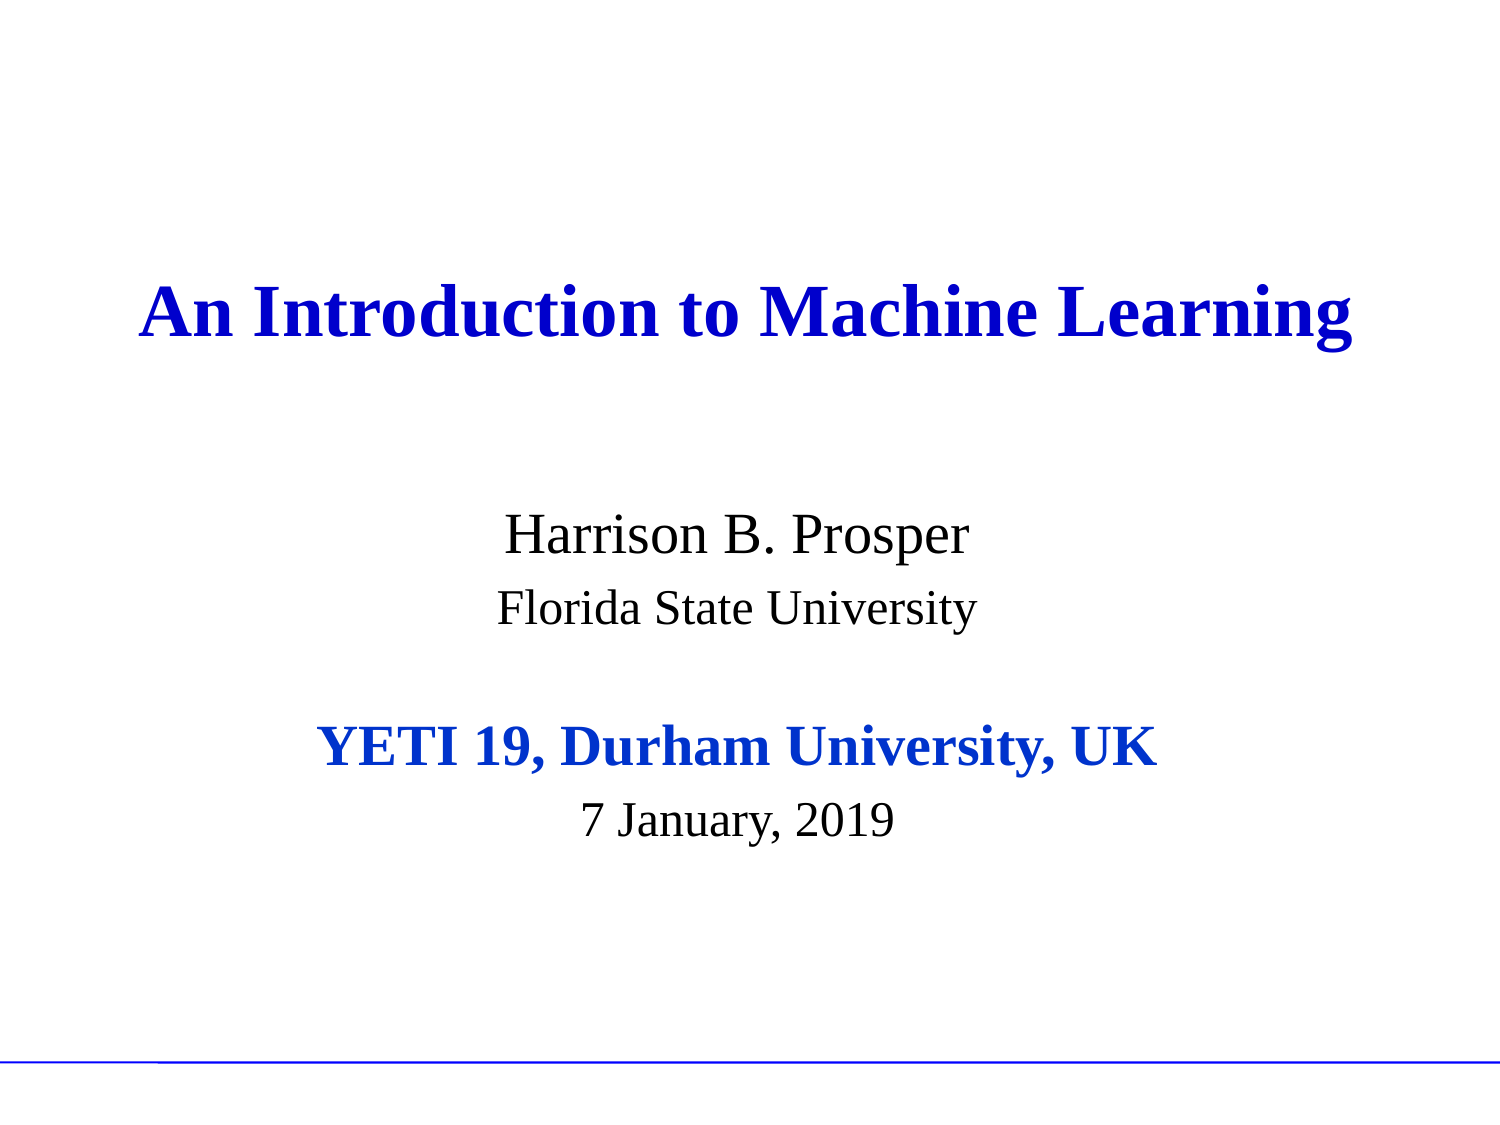

# An Introduction to Machine Learning
Harrison B. Prosper
Florida State University
YETI 19, Durham University, UK
7 January, 2019